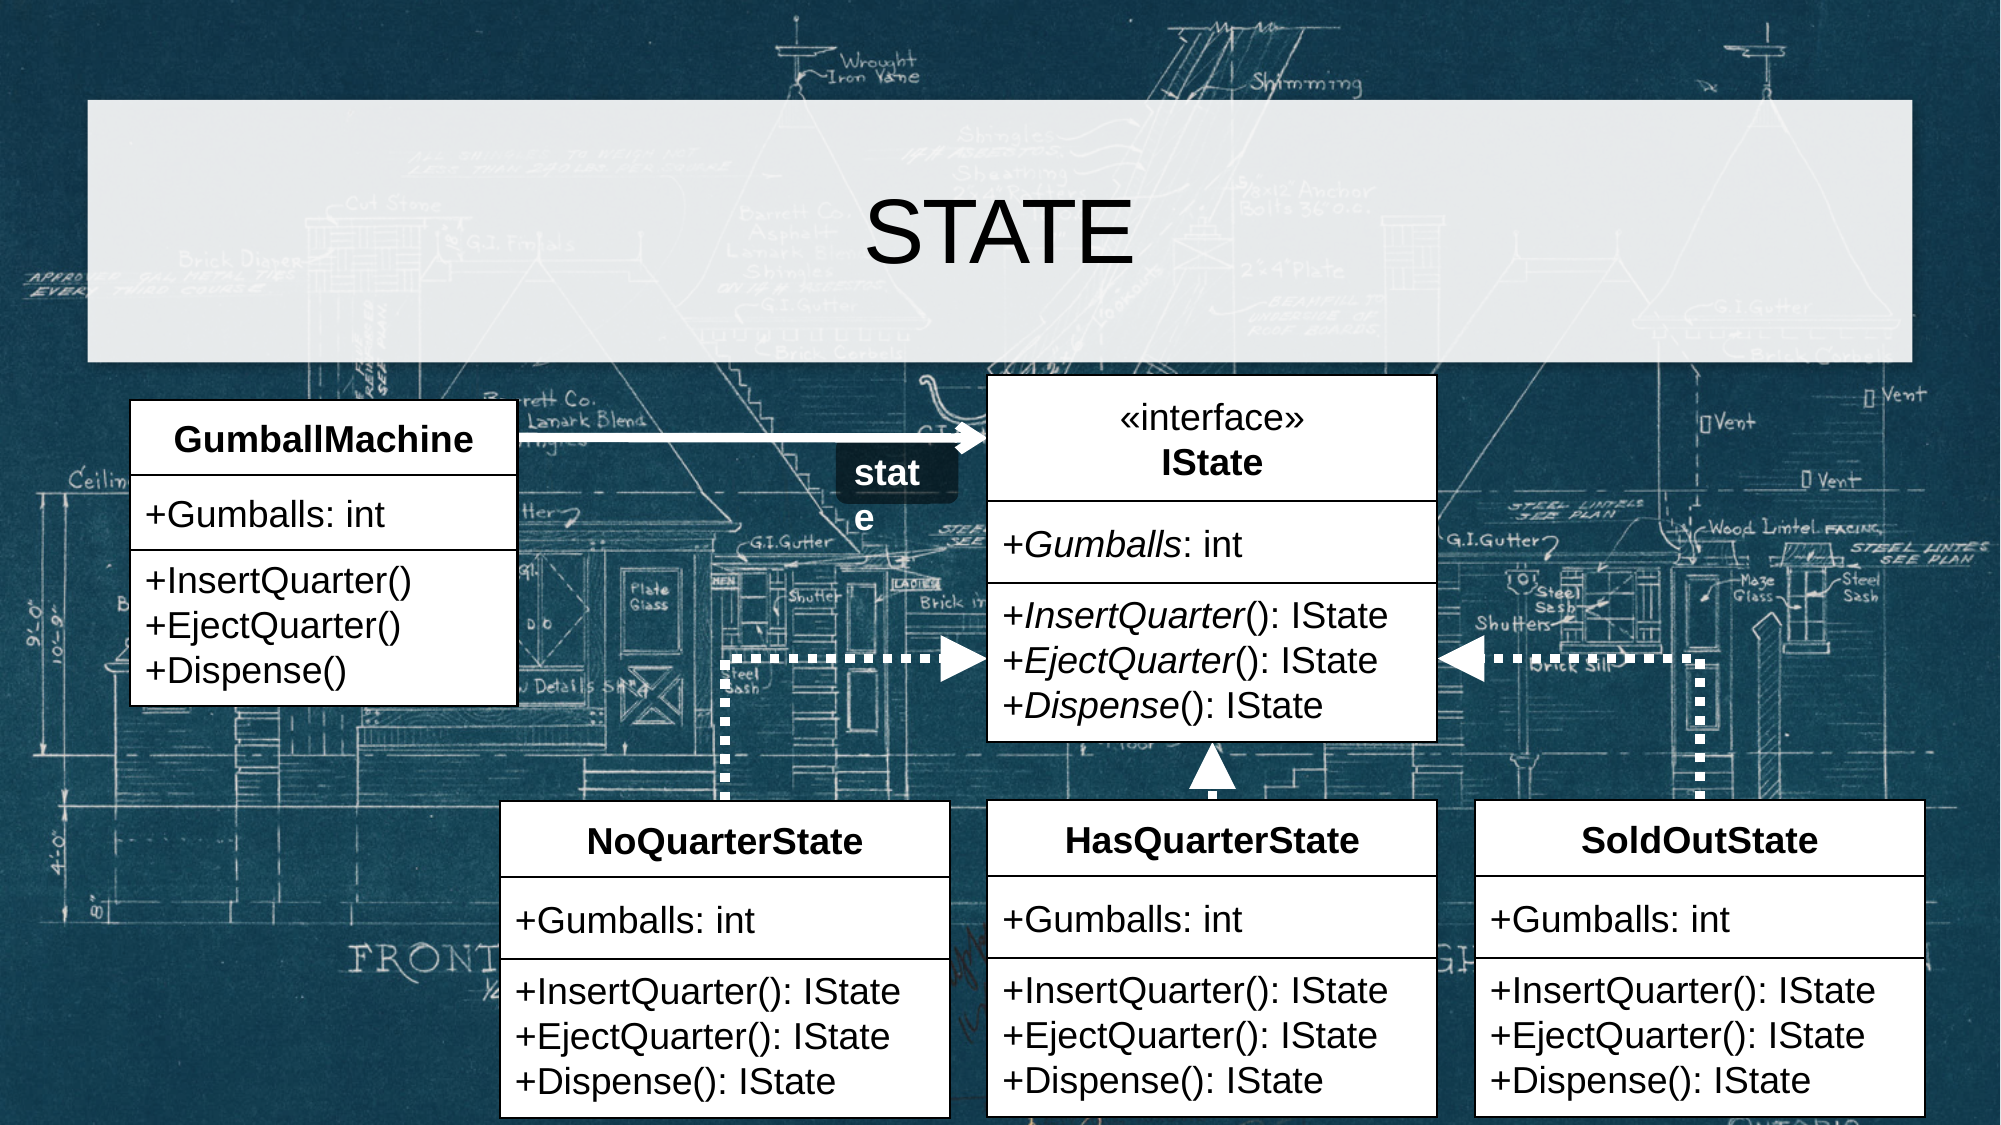

# State
«interface»
IState
+Gumballs: int
+InsertQuarter(): IState
+EjectQuarter(): IState
+Dispense(): IState
GumballMachine
+Gumballs: int
+InsertQuarter()
+EjectQuarter()
+Dispense()
state
HasQuarterState
+Gumballs: int
+InsertQuarter(): IState
+EjectQuarter(): IState
+Dispense(): IState
SoldOutState
+Gumballs: int
+InsertQuarter(): IState
+EjectQuarter(): IState
+Dispense(): IState
NoQuarterState
+Gumballs: int
+InsertQuarter(): IState
+EjectQuarter(): IState
+Dispense(): IState